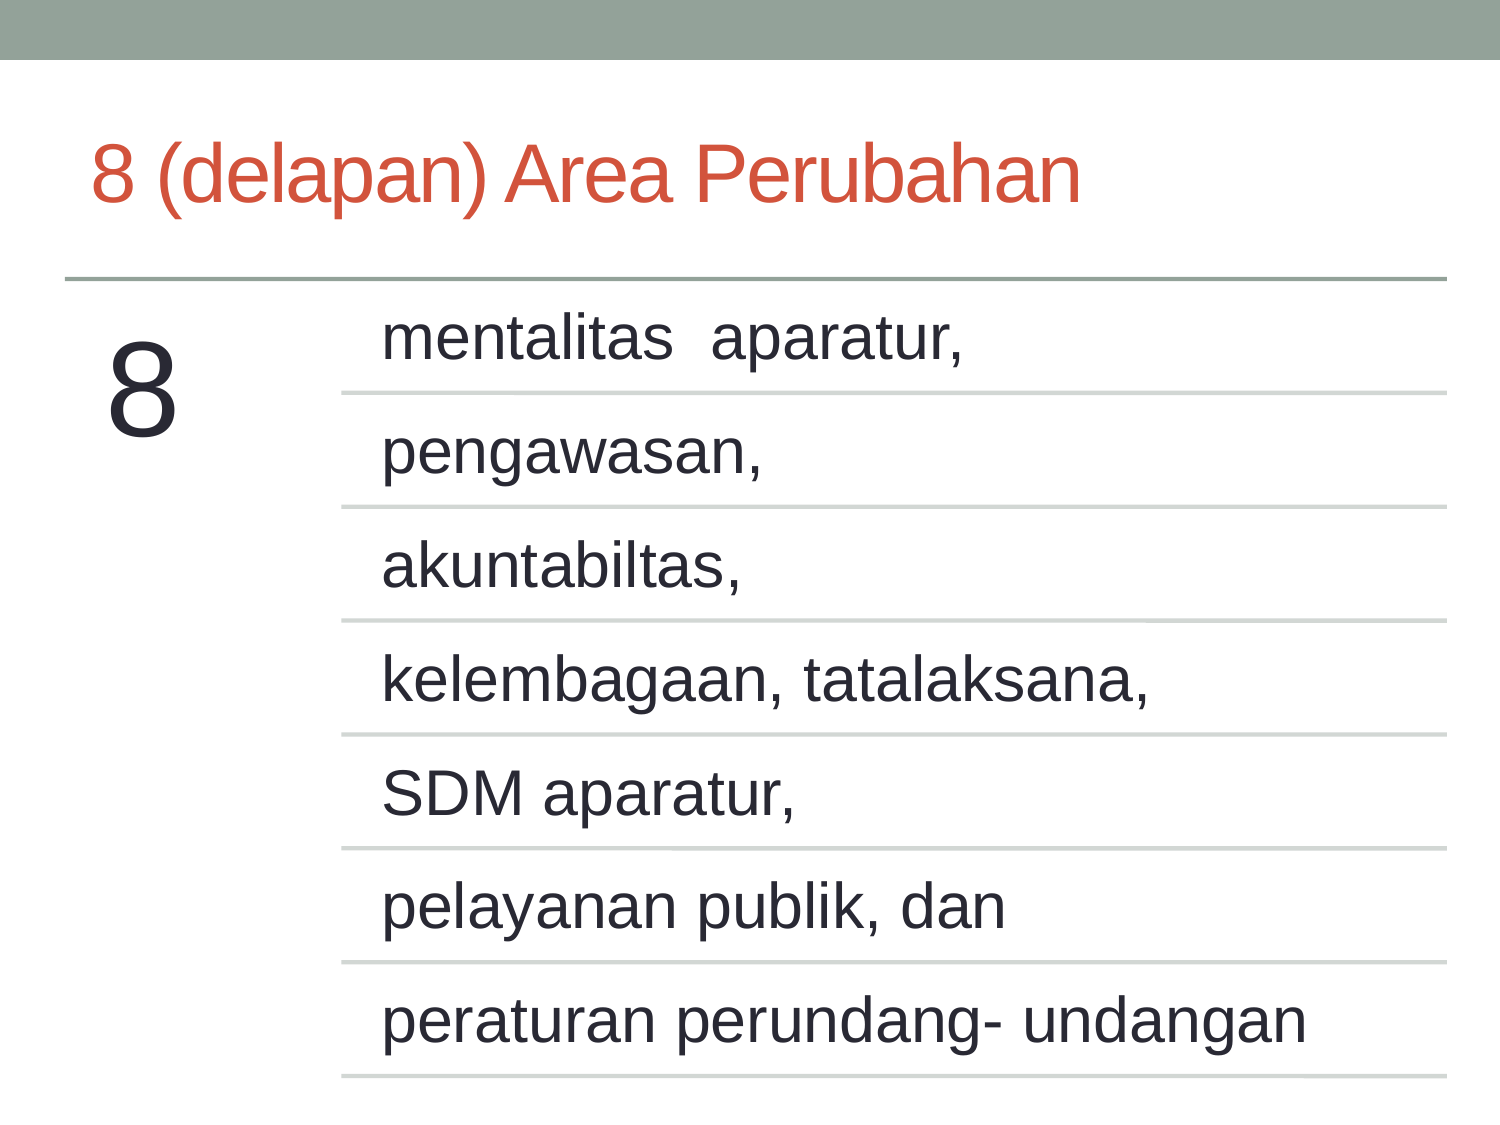

# 8 (delapan) Area Perubahan
8
mentalitas  aparatur,
pengawasan,
akuntabiltas,
kelembagaan, tatalaksana,
SDM aparatur,
pelayanan publik, dan
peraturan perundang- undangan